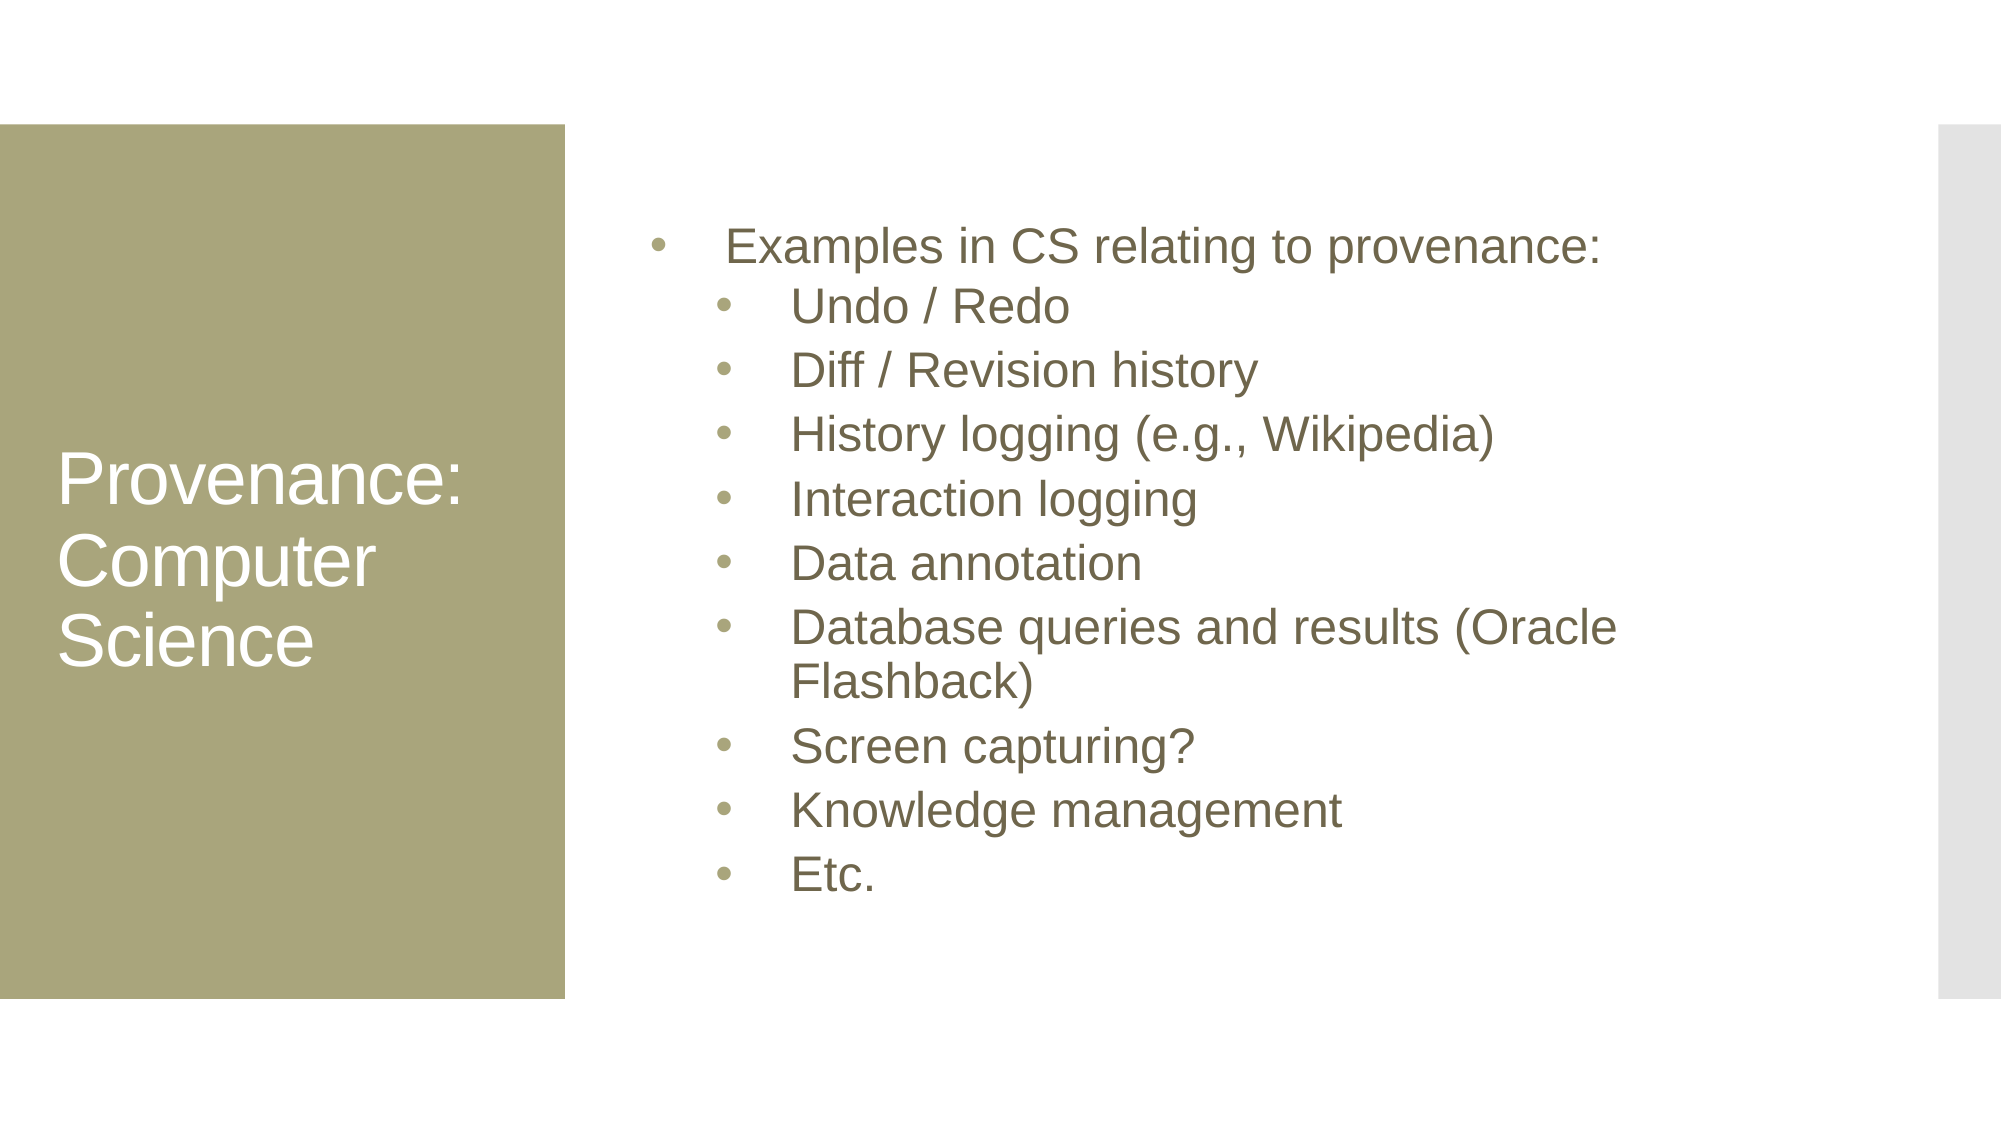

Examples in CS relating to provenance:
Undo / Redo
Diff / Revision history
History logging (e.g., Wikipedia)
Interaction logging
Data annotation
Database queries and results (Oracle Flashback)
Screen capturing?
Knowledge management
Etc.
# Provenance: Computer Science